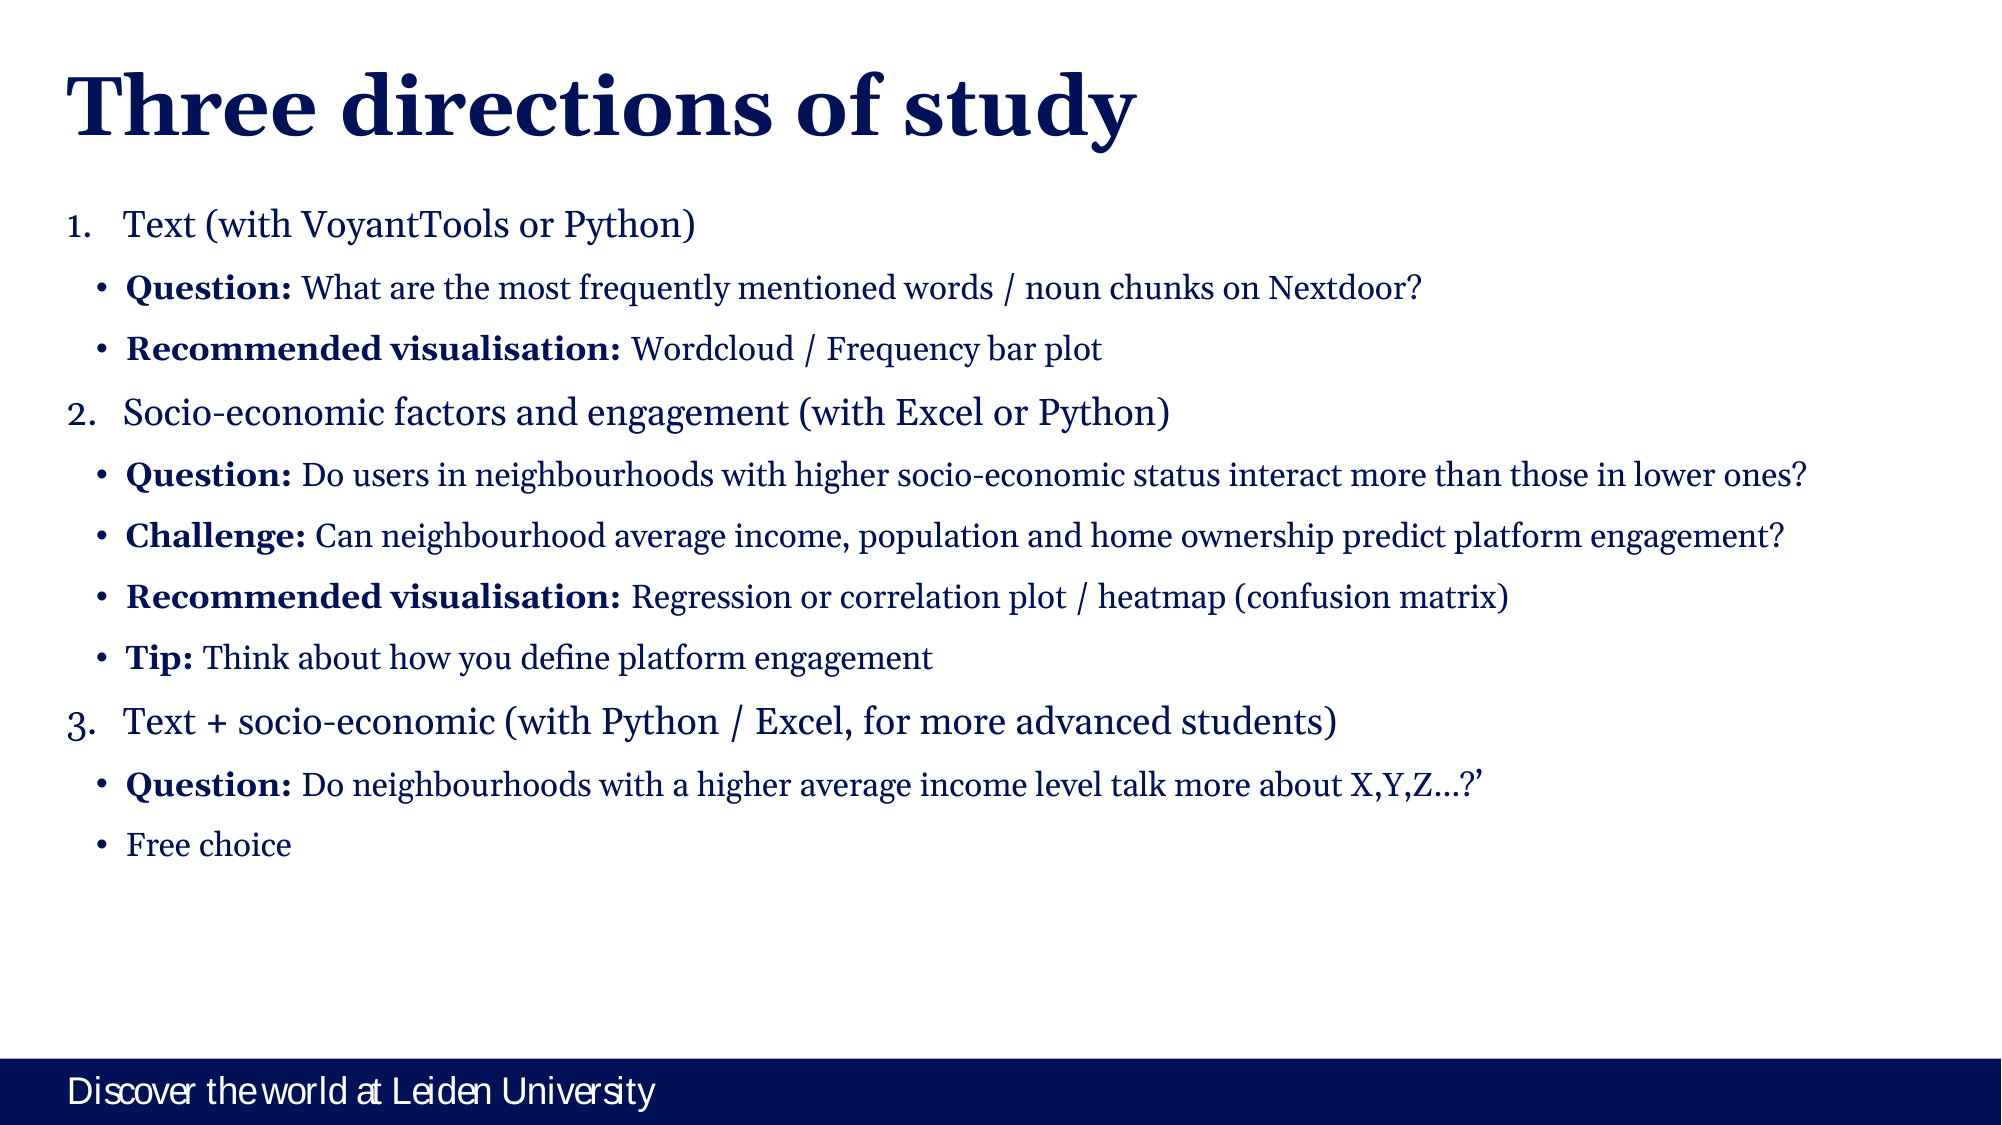

# Three directions of study
Text (with VoyantTools or Python)
Question: What are the most frequently mentioned words / noun chunks on Nextdoor?
Recommended visualisation: Wordcloud / Frequency bar plot
Socio-economic factors and engagement (with Excel or Python)
Question: Do users in neighbourhoods with higher socio-economic status interact more than those in lower ones?
Challenge: Can neighbourhood average income, population and home ownership predict platform engagement?
Recommended visualisation: Regression or correlation plot / heatmap (confusion matrix)
Tip: Think about how you define platform engagement
Text + socio-economic (with Python / Excel, for more advanced students)
Question: Do neighbourhoods with a higher average income level talk more about X,Y,Z…?’
Free choice